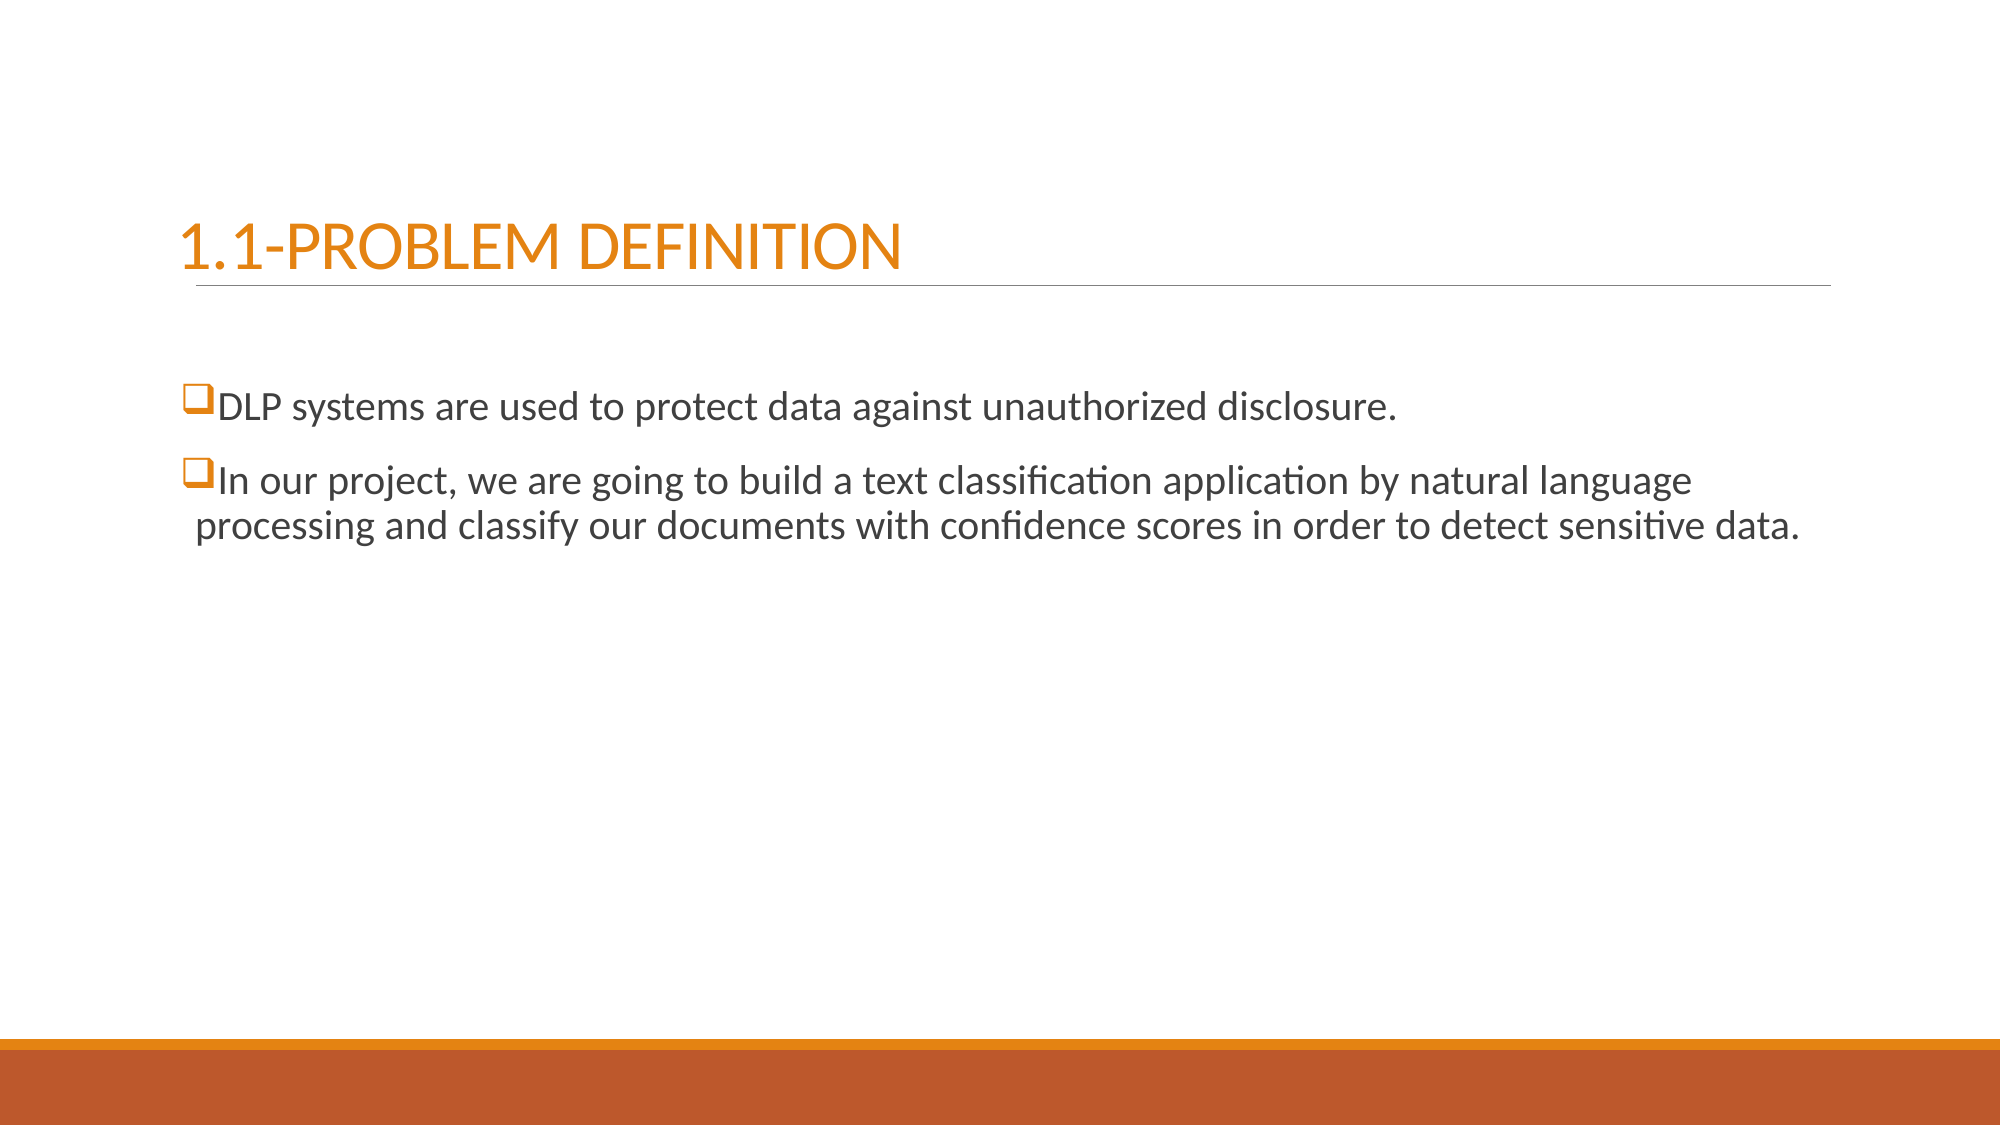

# 1.1-PROBLEM DEFINITION

DLP systems are used to protect data against unauthorized disclosure.
In our project, we are going to build a text classification application by natural language processing and classify our documents with confidence scores in order to detect sensitive data.